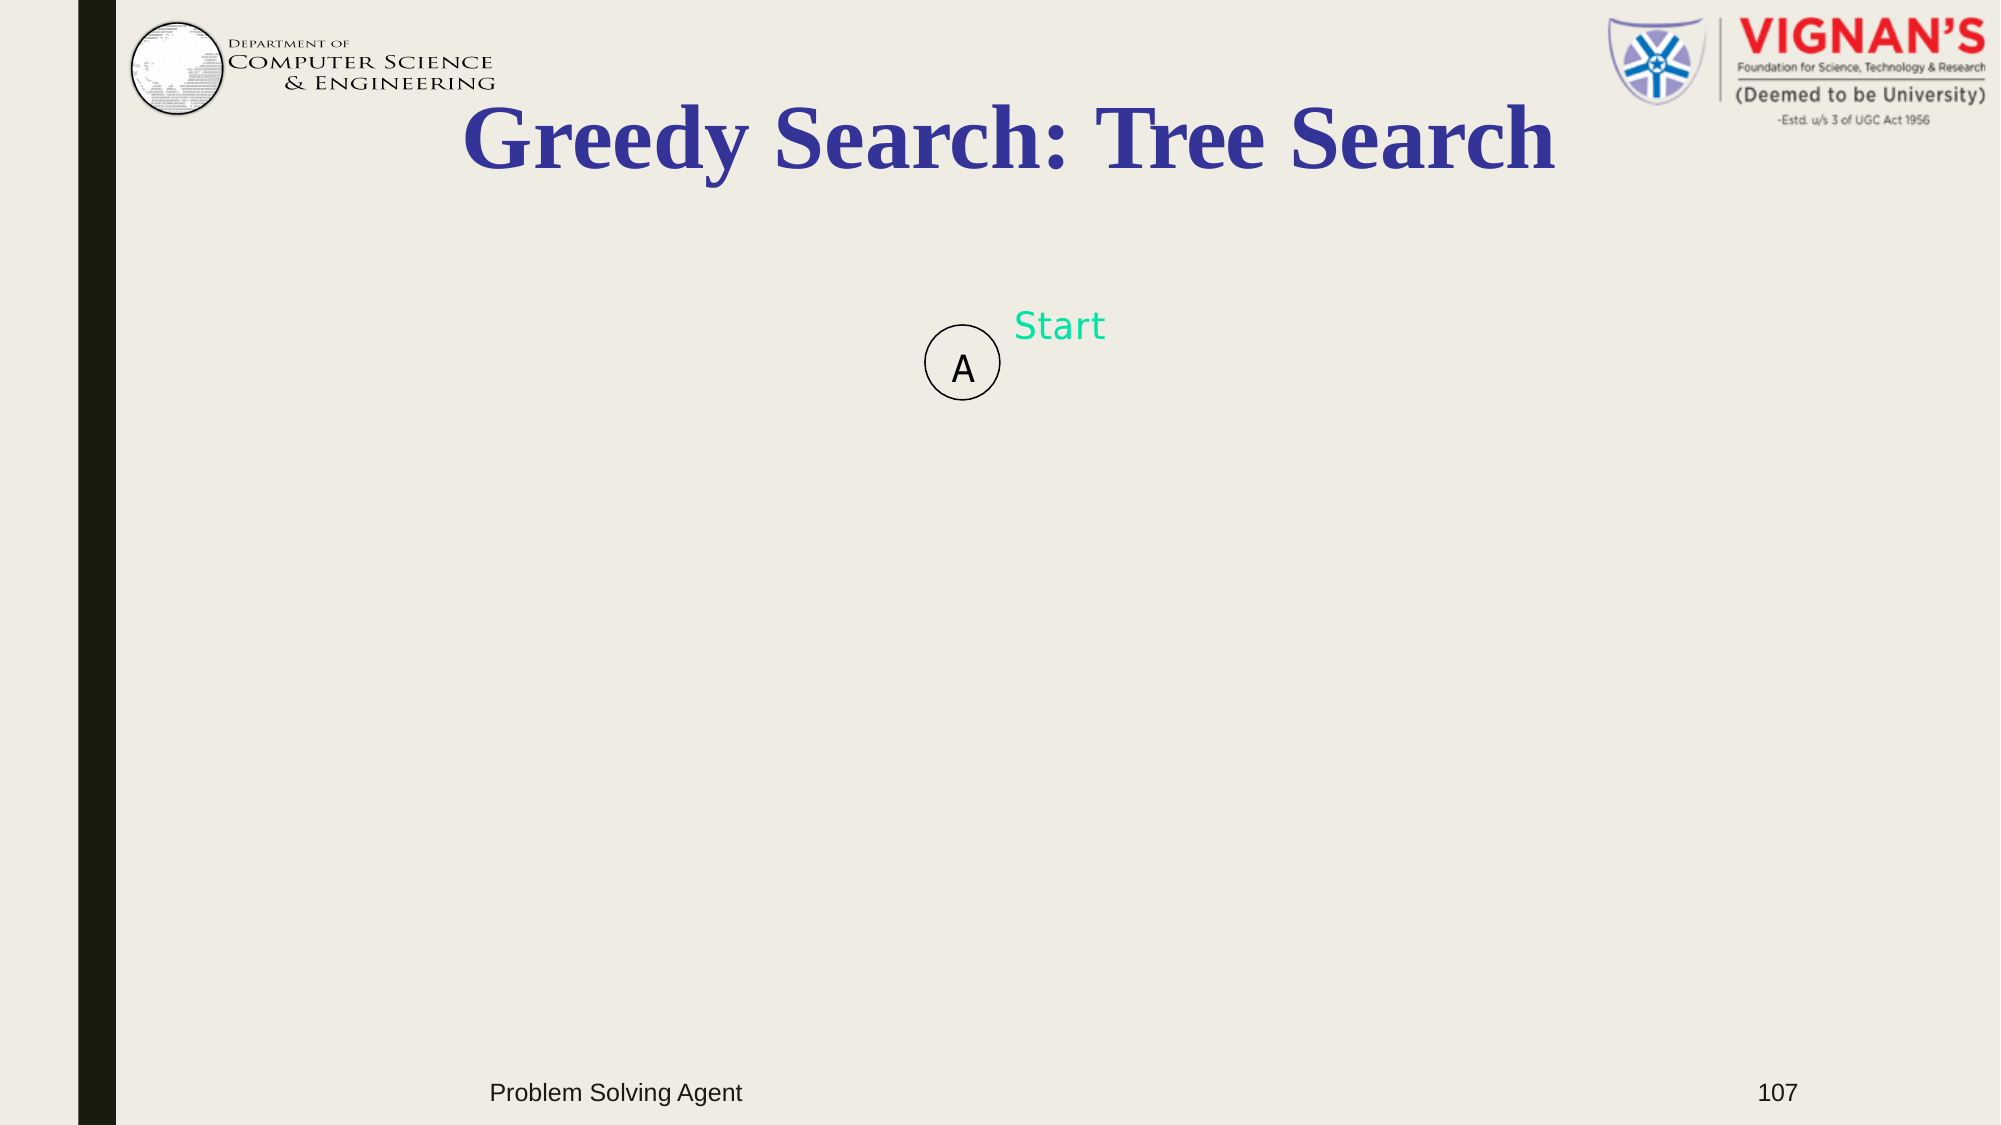

# Greedy Search: Tree Search
Start
A

Problem Solving Agent
107